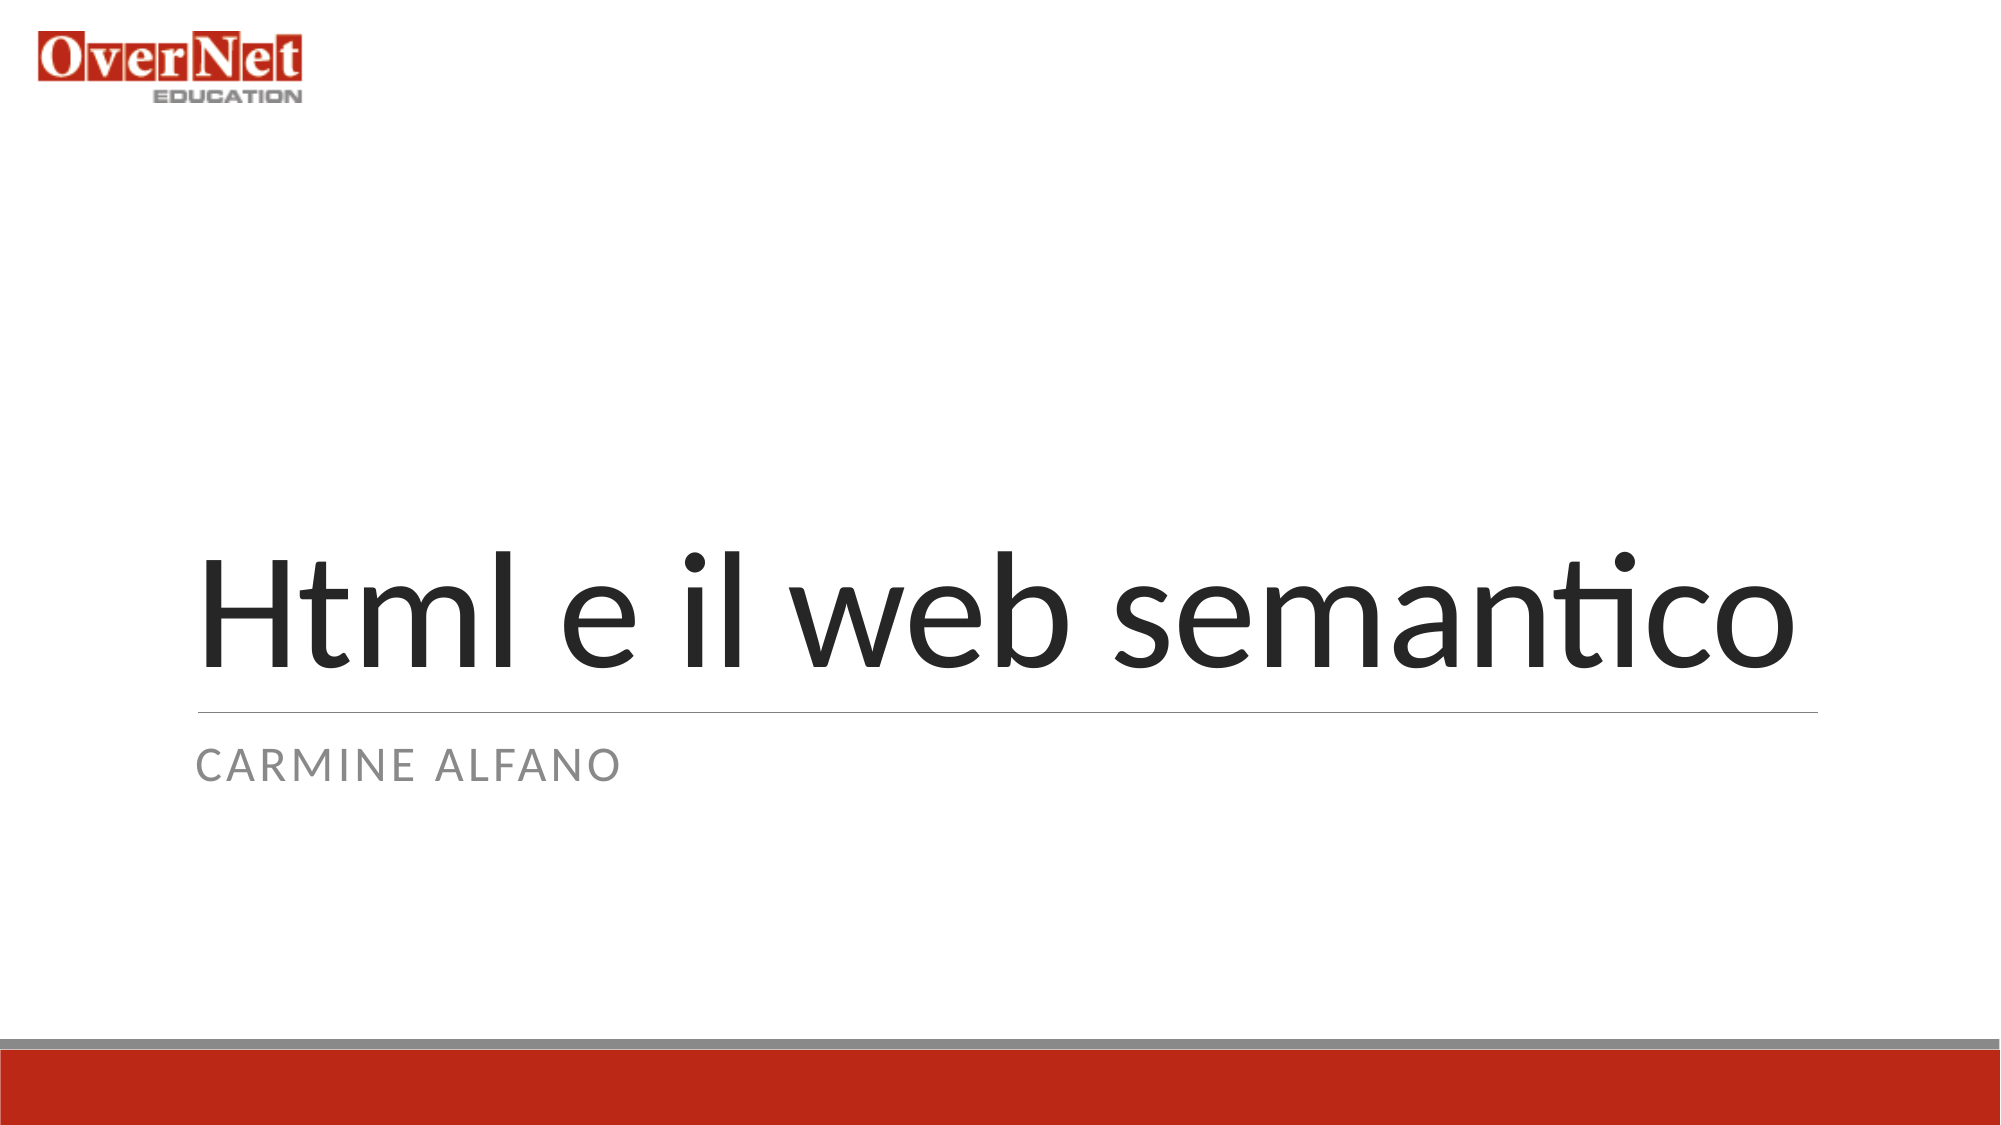

# Html e il web semantico
Carmine alfano